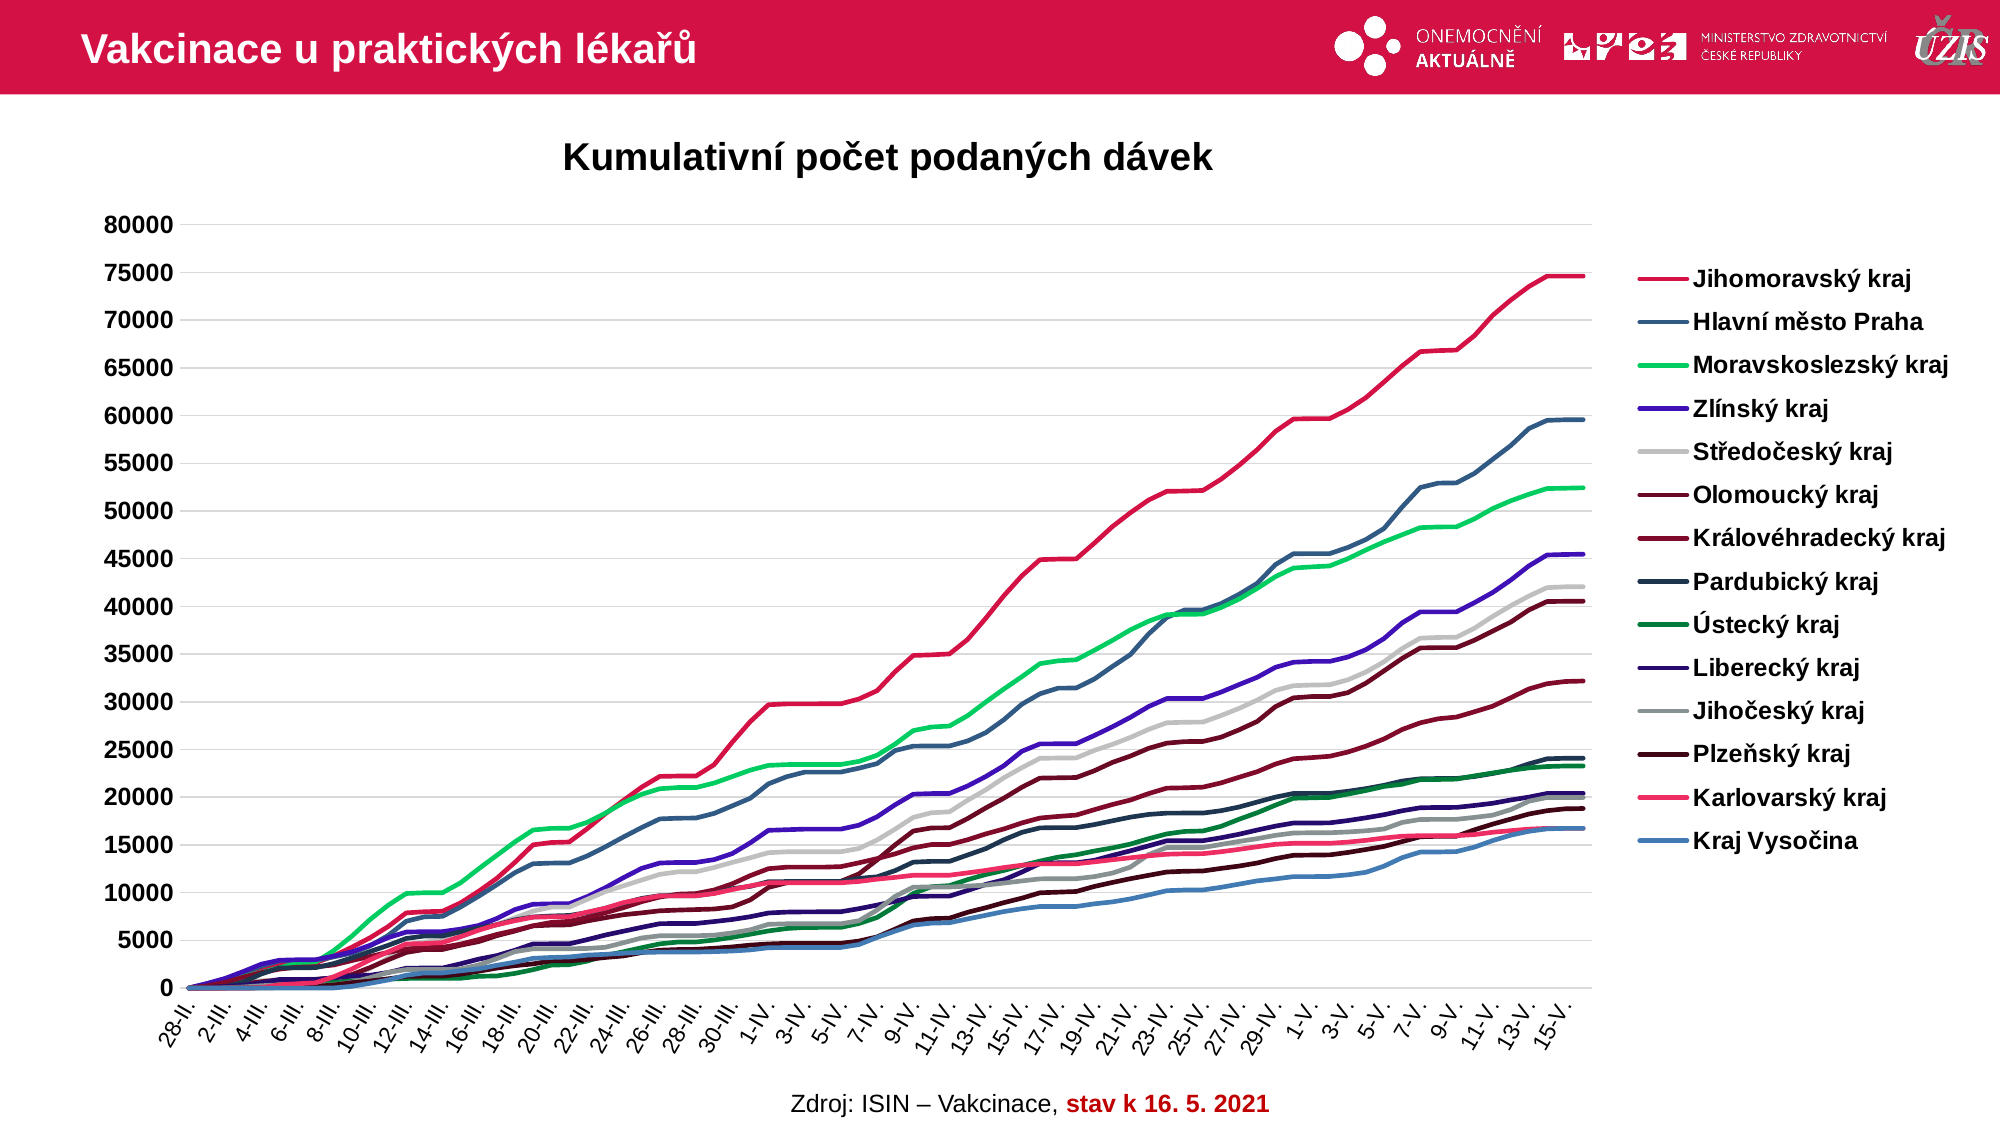

# Vakcinace u praktických lékařů

### Chart: Kumulativní počet podaných dávek

| Category | Jihomoravský kraj | Hlavní město Praha | Moravskoslezský kraj | Zlínský kraj | Středočeský kraj | Olomoucký kraj | Královéhradecký kraj | Pardubický kraj | Ústecký kraj | Liberecký kraj | Jihočeský kraj | Plzeňský kraj | Karlovarský kraj | Kraj Vysočina |
|---|---|---|---|---|---|---|---|---|---|---|---|---|---|---|
| 28-II. | 12.0 | 10.0 | 0.0 | 23.0 | 2.0 | 0.0 | 1.0 | 0.0 | 0.0 | 2.0 | 21.0 | 1.0 | 0.0 | 0.0 |
| 1-III. | 334.0 | 467.0 | 99.0 | 487.0 | 135.0 | 79.0 | 241.0 | 32.0 | 0.0 | 75.0 | 21.0 | 2.0 | 0.0 | 2.0 |
| 2-III. | 653.0 | 990.0 | 497.0 | 1016.0 | 312.0 | 209.0 | 602.0 | 144.0 | 33.0 | 171.0 | 35.0 | 4.0 | 0.0 | 2.0 |
| 3-III. | 1210.0 | 1630.0 | 1211.0 | 1744.0 | 607.0 | 440.0 | 1152.0 | 643.0 | 161.0 | 295.0 | 121.0 | 16.0 | 1.0 | 2.0 |
| 4-III. | 1919.0 | 2301.0 | 1651.0 | 2517.0 | 768.0 | 674.0 | 1622.0 | 1486.0 | 388.0 | 551.0 | 256.0 | 28.0 | 50.0 | 2.0 |
| 5-III. | 2604.0 | 2865.0 | 2132.0 | 2926.0 | 901.0 | 856.0 | 1998.0 | 2128.0 | 431.0 | 901.0 | 332.0 | 61.0 | 357.0 | 2.0 |
| 6-III. | 2629.0 | 2872.0 | 2624.0 | 2973.0 | 901.0 | 903.0 | 2199.0 | 2128.0 | 579.0 | 903.0 | 332.0 | 143.0 | 464.0 | 2.0 |
| 7-III. | 2662.0 | 2890.0 | 2746.0 | 2984.0 | 948.0 | 904.0 | 2233.0 | 2149.0 | 581.0 | 905.0 | 333.0 | 192.0 | 560.0 | 2.0 |
| 8-III. | 3379.0 | 3275.0 | 3937.0 | 3364.0 | 1051.0 | 1094.0 | 2431.0 | 2575.0 | 593.0 | 1083.0 | 338.0 | 324.0 | 1198.0 | 22.0 |
| 9-III. | 4292.0 | 3675.0 | 5450.0 | 3805.0 | 1258.0 | 1418.0 | 2894.0 | 3170.0 | 792.0 | 1264.0 | 626.0 | 572.0 | 1999.0 | 191.0 |
| 10-III. | 5273.0 | 4419.0 | 7185.0 | 4489.0 | 2057.0 | 2159.0 | 3322.0 | 3836.0 | 795.0 | 1353.0 | 1094.0 | 745.0 | 2975.0 | 502.0 |
| 11-III. | 6450.0 | 5522.0 | 8693.0 | 5291.0 | 3167.0 | 2976.0 | 3749.0 | 4483.0 | 940.0 | 1634.0 | 1650.0 | 974.0 | 3804.0 | 856.0 |
| 12-III. | 7886.0 | 7006.0 | 9916.0 | 5876.0 | 4450.0 | 3742.0 | 4098.0 | 5209.0 | 1020.0 | 2091.0 | 1945.0 | 1230.0 | 4631.0 | 1352.0 |
| 13-III. | 8001.0 | 7480.0 | 9996.0 | 5920.0 | 4842.0 | 4049.0 | 4239.0 | 5459.0 | 1024.0 | 2105.0 | 1945.0 | 1258.0 | 4671.0 | 1592.0 |
| 14-III. | 8051.0 | 7524.0 | 9997.0 | 5922.0 | 5000.0 | 4050.0 | 4273.0 | 5462.0 | 1028.0 | 2107.0 | 1945.0 | 1261.0 | 4772.0 | 1592.0 |
| 15-III. | 8930.0 | 8502.0 | 11036.0 | 6184.0 | 5597.0 | 4496.0 | 4615.0 | 5897.0 | 1030.0 | 2550.0 | 2006.0 | 1459.0 | 5388.0 | 1818.0 |
| 16-III. | 10150.0 | 9630.0 | 12508.0 | 6568.0 | 6112.0 | 4871.0 | 5087.0 | 6307.0 | 1239.0 | 3043.0 | 2430.0 | 1775.0 | 6074.0 | 2020.0 |
| 17-III. | 11499.0 | 10832.0 | 13915.0 | 7292.0 | 6673.0 | 5496.0 | 5625.0 | 6643.0 | 1276.0 | 3405.0 | 3091.0 | 2102.0 | 6644.0 | 2394.0 |
| 18-III. | 13174.0 | 12097.0 | 15324.0 | 8234.0 | 7358.0 | 5981.0 | 6048.0 | 7159.0 | 1542.0 | 3967.0 | 3830.0 | 2356.0 | 7061.0 | 2718.0 |
| 19-III. | 15013.0 | 13034.0 | 16566.0 | 8789.0 | 8078.0 | 6523.0 | 6528.0 | 7457.0 | 1936.0 | 4631.0 | 4120.0 | 2539.0 | 7435.0 | 3122.0 |
| 20-III. | 15253.0 | 13100.0 | 16741.0 | 8834.0 | 8489.0 | 6608.0 | 6885.0 | 7561.0 | 2409.0 | 4643.0 | 4132.0 | 2858.0 | 7474.0 | 3217.0 |
| 21-III. | 15309.0 | 13108.0 | 16750.0 | 8845.0 | 8489.0 | 6631.0 | 7004.0 | 7611.0 | 2460.0 | 4643.0 | 4132.0 | 2859.0 | 7489.0 | 3265.0 |
| 22-III. | 16715.0 | 13855.0 | 17377.0 | 9592.0 | 9308.0 | 7045.0 | 7413.0 | 7919.0 | 2835.0 | 5086.0 | 4162.0 | 3005.0 | 7965.0 | 3465.0 |
| 23-III. | 18274.0 | 14813.0 | 18334.0 | 10526.0 | 10117.0 | 7380.0 | 7904.0 | 8377.0 | 3421.0 | 5563.0 | 4278.0 | 3212.0 | 8378.0 | 3545.0 |
| 24-III. | 19678.0 | 15842.0 | 19439.0 | 11581.0 | 10729.0 | 7694.0 | 8430.0 | 8907.0 | 3816.0 | 5965.0 | 4764.0 | 3373.0 | 8964.0 | 3661.0 |
| 25-III. | 21060.0 | 16830.0 | 20311.0 | 12554.0 | 11327.0 | 7889.0 | 9060.0 | 9402.0 | 4234.0 | 6369.0 | 5255.0 | 3725.0 | 9337.0 | 3760.0 |
| 26-III. | 22183.0 | 17731.0 | 20892.0 | 13111.0 | 11922.0 | 8101.0 | 9545.0 | 9684.0 | 4639.0 | 6751.0 | 5485.0 | 3978.0 | 9663.0 | 3772.0 |
| 27-III. | 22222.0 | 17805.0 | 21016.0 | 13170.0 | 12189.0 | 8180.0 | 9849.0 | 9689.0 | 4832.0 | 6776.0 | 5489.0 | 4043.0 | 9677.0 | 3784.0 |
| 28-III. | 22222.0 | 17821.0 | 21019.0 | 13173.0 | 12191.0 | 8233.0 | 9909.0 | 9689.0 | 4835.0 | 6778.0 | 5489.0 | 4071.0 | 9678.0 | 3784.0 |
| 29-III. | 23411.0 | 18307.0 | 21486.0 | 13465.0 | 12643.0 | 8290.0 | 10283.0 | 9946.0 | 5042.0 | 6979.0 | 5545.0 | 4179.0 | 9913.0 | 3828.0 |
| 30-III. | 25762.0 | 19100.0 | 22158.0 | 14099.0 | 13178.0 | 8505.0 | 10932.0 | 10416.0 | 5322.0 | 7193.0 | 5781.0 | 4317.0 | 10322.0 | 3888.0 |
| 31-III. | 27928.0 | 19894.0 | 22843.0 | 15225.0 | 13660.0 | 9248.0 | 11792.0 | 10666.0 | 5655.0 | 7484.0 | 6108.0 | 4505.0 | 10717.0 | 4004.0 |
| 1-IV. | 29693.0 | 21409.0 | 23338.0 | 16539.0 | 14193.0 | 10551.0 | 12514.0 | 11157.0 | 5995.0 | 7873.0 | 6683.0 | 4634.0 | 11039.0 | 4237.0 |
| 2-IV. | 29785.0 | 22149.0 | 23424.0 | 16597.0 | 14284.0 | 11035.0 | 12673.0 | 11163.0 | 6247.0 | 7969.0 | 6744.0 | 4691.0 | 11039.0 | 4255.0 |
| 3-IV. | 29787.0 | 22632.0 | 23427.0 | 16660.0 | 14288.0 | 11192.0 | 12674.0 | 11179.0 | 6360.0 | 7994.0 | 6744.0 | 4691.0 | 11042.0 | 4260.0 |
| 4-IV. | 29788.0 | 22635.0 | 23428.0 | 16661.0 | 14288.0 | 11192.0 | 12675.0 | 11179.0 | 6365.0 | 7995.0 | 6744.0 | 4694.0 | 11042.0 | 4260.0 |
| 5-IV. | 29793.0 | 22638.0 | 23434.0 | 16663.0 | 14290.0 | 11192.0 | 12732.0 | 11181.0 | 6367.0 | 8004.0 | 6744.0 | 4694.0 | 11043.0 | 4268.0 |
| 6-IV. | 30297.0 | 23044.0 | 23755.0 | 17073.0 | 14633.0 | 11969.0 | 13135.0 | 11501.0 | 6774.0 | 8326.0 | 7063.0 | 4934.0 | 11175.0 | 4566.0 |
| 7-IV. | 31166.0 | 23527.0 | 24403.0 | 17953.0 | 15522.0 | 13439.0 | 13573.0 | 11667.0 | 7406.0 | 8703.0 | 8184.0 | 5368.0 | 11421.0 | 5316.0 |
| 8-IV. | 33154.0 | 24893.0 | 25574.0 | 19217.0 | 16660.0 | 15016.0 | 14070.0 | 12314.0 | 8563.0 | 9104.0 | 9616.0 | 6183.0 | 11604.0 | 5972.0 |
| 9-IV. | 34857.0 | 25359.0 | 26988.0 | 20323.0 | 17889.0 | 16460.0 | 14701.0 | 13200.0 | 9924.0 | 9603.0 | 10581.0 | 7040.0 | 11829.0 | 6611.0 |
| 10-IV. | 34917.0 | 25369.0 | 27360.0 | 20385.0 | 18374.0 | 16782.0 | 15045.0 | 13282.0 | 10625.0 | 9645.0 | 10595.0 | 7281.0 | 11830.0 | 6812.0 |
| 11-IV. | 35017.0 | 25374.0 | 27464.0 | 20395.0 | 18473.0 | 16802.0 | 15049.0 | 13284.0 | 10742.0 | 9645.0 | 10597.0 | 7330.0 | 11832.0 | 6854.0 |
| 12-IV. | 36535.0 | 25901.0 | 28547.0 | 21184.0 | 19686.0 | 17765.0 | 15544.0 | 13950.0 | 11371.0 | 10237.0 | 10698.0 | 7950.0 | 12075.0 | 7252.0 |
| 13-IV. | 38746.0 | 26764.0 | 29972.0 | 22169.0 | 20773.0 | 18875.0 | 16162.0 | 14615.0 | 11902.0 | 10867.0 | 10797.0 | 8417.0 | 12335.0 | 7635.0 |
| 14-IV. | 41107.0 | 28117.0 | 31340.0 | 23302.0 | 22040.0 | 19902.0 | 16679.0 | 15538.0 | 12330.0 | 11344.0 | 11010.0 | 8959.0 | 12633.0 | 8024.0 |
| 15-IV. | 43211.0 | 29754.0 | 32631.0 | 24822.0 | 23102.0 | 21055.0 | 17308.0 | 16329.0 | 12851.0 | 12162.0 | 11234.0 | 9426.0 | 12882.0 | 8319.0 |
| 16-IV. | 44901.0 | 30844.0 | 34000.0 | 25587.0 | 24080.0 | 22009.0 | 17826.0 | 16792.0 | 13312.0 | 13060.0 | 11453.0 | 9987.0 | 13015.0 | 8553.0 |
| 17-IV. | 44960.0 | 31433.0 | 34297.0 | 25601.0 | 24112.0 | 22037.0 | 17993.0 | 16819.0 | 13730.0 | 13134.0 | 11467.0 | 10057.0 | 13026.0 | 8554.0 |
| 18-IV. | 44979.0 | 31451.0 | 34409.0 | 25614.0 | 24122.0 | 22066.0 | 18133.0 | 16820.0 | 13974.0 | 13136.0 | 11470.0 | 10124.0 | 13029.0 | 8554.0 |
| 19-IV. | 46626.0 | 32381.0 | 35396.0 | 26466.0 | 24906.0 | 22774.0 | 18695.0 | 17137.0 | 14363.0 | 13393.0 | 11687.0 | 10650.0 | 13232.0 | 8833.0 |
| 20-IV. | 48366.0 | 33703.0 | 36434.0 | 27382.0 | 25537.0 | 23655.0 | 19239.0 | 17535.0 | 14690.0 | 13908.0 | 12055.0 | 11075.0 | 13452.0 | 9040.0 |
| 21-IV. | 49823.0 | 34957.0 | 37543.0 | 28380.0 | 26271.0 | 24320.0 | 19708.0 | 17915.0 | 15096.0 | 14389.0 | 12687.0 | 11468.0 | 13657.0 | 9350.0 |
| 22-IV. | 51151.0 | 37108.0 | 38446.0 | 29504.0 | 27110.0 | 25124.0 | 20384.0 | 18201.0 | 15656.0 | 14907.0 | 13995.0 | 11822.0 | 13863.0 | 9765.0 |
| 23-IV. | 52058.0 | 38834.0 | 39134.0 | 30340.0 | 27805.0 | 25667.0 | 20956.0 | 18334.0 | 16158.0 | 15441.0 | 14729.0 | 12168.0 | 14033.0 | 10209.0 |
| 24-IV. | 52090.0 | 39634.0 | 39173.0 | 30343.0 | 27858.0 | 25829.0 | 20992.0 | 18341.0 | 16419.0 | 15442.0 | 14729.0 | 12247.0 | 14080.0 | 10282.0 |
| 25-IV. | 52150.0 | 39638.0 | 39190.0 | 30346.0 | 27879.0 | 25848.0 | 21062.0 | 18342.0 | 16470.0 | 15445.0 | 14730.0 | 12272.0 | 14094.0 | 10285.0 |
| 26-IV. | 53331.0 | 40290.0 | 39875.0 | 31014.0 | 28563.0 | 26297.0 | 21503.0 | 18593.0 | 16953.0 | 15758.0 | 15055.0 | 12546.0 | 14288.0 | 10565.0 |
| 27-IV. | 54796.0 | 41270.0 | 40765.0 | 31810.0 | 29316.0 | 27069.0 | 22099.0 | 18982.0 | 17697.0 | 16130.0 | 15372.0 | 12794.0 | 14544.0 | 10897.0 |
| 28-IV. | 56432.0 | 42424.0 | 41895.0 | 32573.0 | 30184.0 | 27947.0 | 22680.0 | 19498.0 | 18383.0 | 16568.0 | 15667.0 | 13112.0 | 14816.0 | 11242.0 |
| 29-IV. | 58332.0 | 44378.0 | 43119.0 | 33616.0 | 31193.0 | 29494.0 | 23481.0 | 20017.0 | 19171.0 | 16973.0 | 16011.0 | 13572.0 | 15067.0 | 11444.0 |
| 30-IV. | 59641.0 | 45528.0 | 44022.0 | 34144.0 | 31687.0 | 30416.0 | 24033.0 | 20400.0 | 19895.0 | 17301.0 | 16252.0 | 13921.0 | 15174.0 | 11684.0 |
| 1-V. | 59677.0 | 45530.0 | 44148.0 | 34232.0 | 31755.0 | 30549.0 | 24156.0 | 20402.0 | 19940.0 | 17305.0 | 16281.0 | 13943.0 | 15174.0 | 11687.0 |
| 2-V. | 59682.0 | 45537.0 | 44242.0 | 34232.0 | 31789.0 | 30551.0 | 24293.0 | 20402.0 | 19980.0 | 17317.0 | 16281.0 | 13964.0 | 15177.0 | 11703.0 |
| 3-V. | 60626.0 | 46176.0 | 45001.0 | 34691.0 | 32303.0 | 30961.0 | 24735.0 | 20628.0 | 20333.0 | 17559.0 | 16366.0 | 14214.0 | 15296.0 | 11873.0 |
| 4-V. | 61879.0 | 47011.0 | 45914.0 | 35467.0 | 33117.0 | 31955.0 | 25351.0 | 20907.0 | 20710.0 | 17850.0 | 16489.0 | 14523.0 | 15487.0 | 12139.0 |
| 5-V. | 63517.0 | 48169.0 | 46772.0 | 36626.0 | 34196.0 | 33243.0 | 26109.0 | 21249.0 | 21135.0 | 18172.0 | 16672.0 | 14848.0 | 15730.0 | 12782.0 |
| 6-V. | 65204.0 | 50422.0 | 47513.0 | 38275.0 | 35588.0 | 34549.0 | 27097.0 | 21697.0 | 21363.0 | 18582.0 | 17360.0 | 15354.0 | 15918.0 | 13672.0 |
| 7-V. | 66701.0 | 52463.0 | 48253.0 | 39422.0 | 36670.0 | 35643.0 | 27796.0 | 21931.0 | 21844.0 | 18903.0 | 17678.0 | 15863.0 | 15973.0 | 14260.0 |
| 8-V. | 66806.0 | 52921.0 | 48327.0 | 39423.0 | 36746.0 | 35681.0 | 28227.0 | 21966.0 | 21861.0 | 18933.0 | 17683.0 | 15914.0 | 15973.0 | 14268.0 |
| 9-V. | 66859.0 | 52944.0 | 48340.0 | 39423.0 | 36765.0 | 35682.0 | 28405.0 | 21968.0 | 21900.0 | 18935.0 | 17686.0 | 15919.0 | 15974.0 | 14312.0 |
| 10-V. | 68385.0 | 53948.0 | 49184.0 | 40398.0 | 37719.0 | 36460.0 | 28960.0 | 22175.0 | 22244.0 | 19140.0 | 17889.0 | 16595.0 | 16091.0 | 14779.0 |
| 11-V. | 70501.0 | 55412.0 | 50250.0 | 41454.0 | 38947.0 | 37410.0 | 29542.0 | 22491.0 | 22545.0 | 19368.0 | 18123.0 | 17187.0 | 16332.0 | 15459.0 |
| 12-V. | 72105.0 | 56860.0 | 51067.0 | 42768.0 | 40068.0 | 38351.0 | 30428.0 | 22863.0 | 22829.0 | 19716.0 | 18708.0 | 17710.0 | 16498.0 | 16032.0 |
| 13-V. | 73516.0 | 58640.0 | 51750.0 | 44243.0 | 41080.0 | 39620.0 | 31348.0 | 23500.0 | 23077.0 | 20012.0 | 19586.0 | 18242.0 | 16661.0 | 16430.0 |
| 14-V. | 74605.0 | 59499.0 | 52348.0 | 45392.0 | 41967.0 | 40510.0 | 31895.0 | 24032.0 | 23218.0 | 20394.0 | 19974.0 | 18593.0 | 16738.0 | 16689.0 |
| 15-V. | 74609.0 | 59560.0 | 52387.0 | 45445.0 | 42053.0 | 40533.0 | 32131.0 | 24083.0 | 23273.0 | 20397.0 | 19975.0 | 18789.0 | 16738.0 | 16739.0 |
| 16-V. | 74615.0 | 59563.0 | 52433.0 | 45470.0 | 42058.0 | 40542.0 | 32177.0 | 24089.0 | 23273.0 | 20409.0 | 19975.0 | 18820.0 | 16739.0 | 16739.0 |
Zdroj: ISIN – Vakcinace, stav k 16. 5. 2021